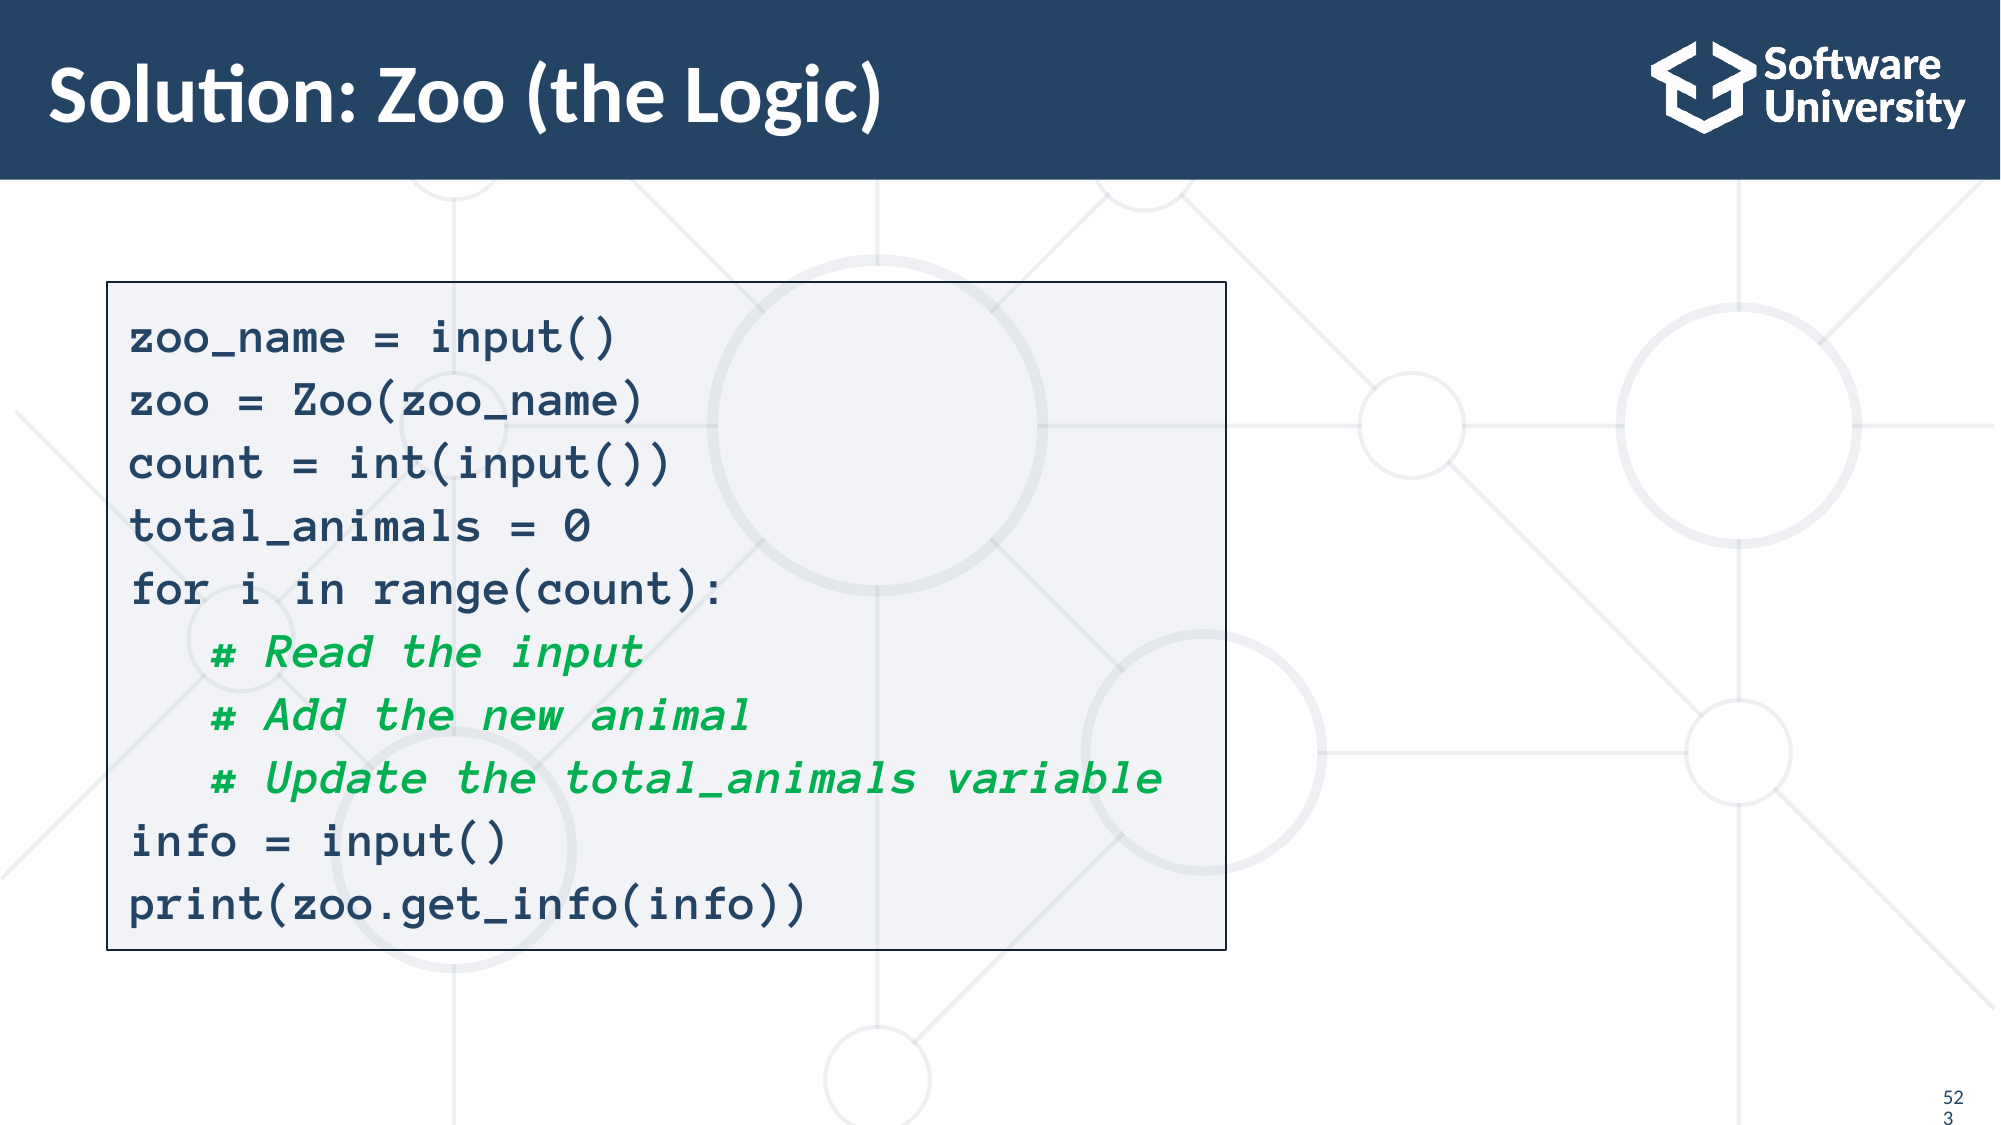

# Solution: Zoo (the Logic)
zoo_name = input()
zoo = Zoo(zoo_name)
count = int(input())
total_animals = 0
for i in range(count):
   # Read the input
   # Add the new animal
   # Update the total_animals variable
info = input()
print(zoo.get_info(info))
523